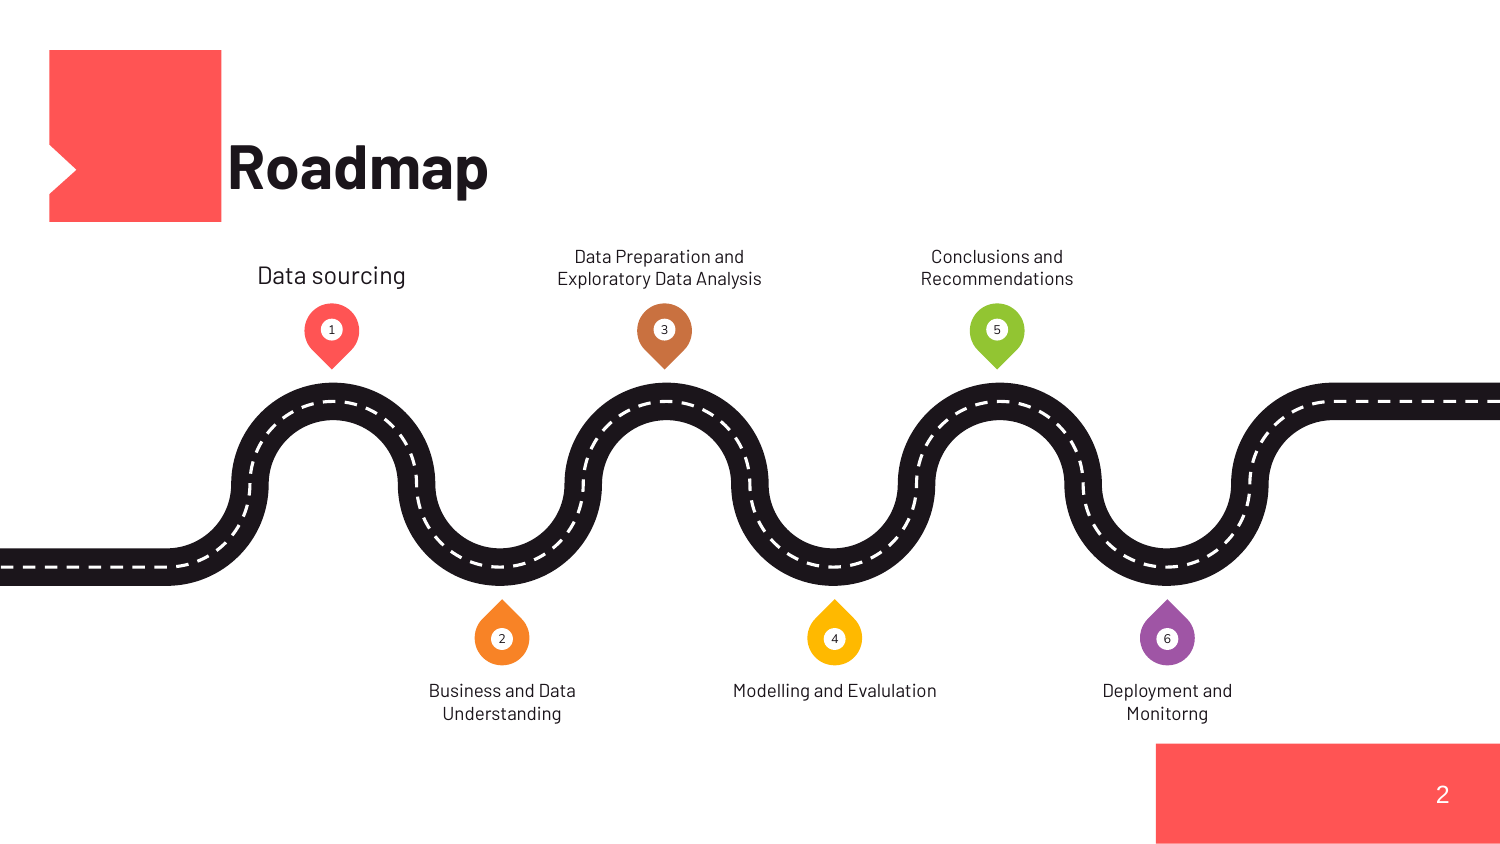

# Roadmap
Data sourcing
Data Preparation and Exploratory Data Analysis
Conclusions and Recommendations

1

3

5

2

4

6
Business and Data Understanding
Modelling and Evalulation
Deployment and Monitorng
2